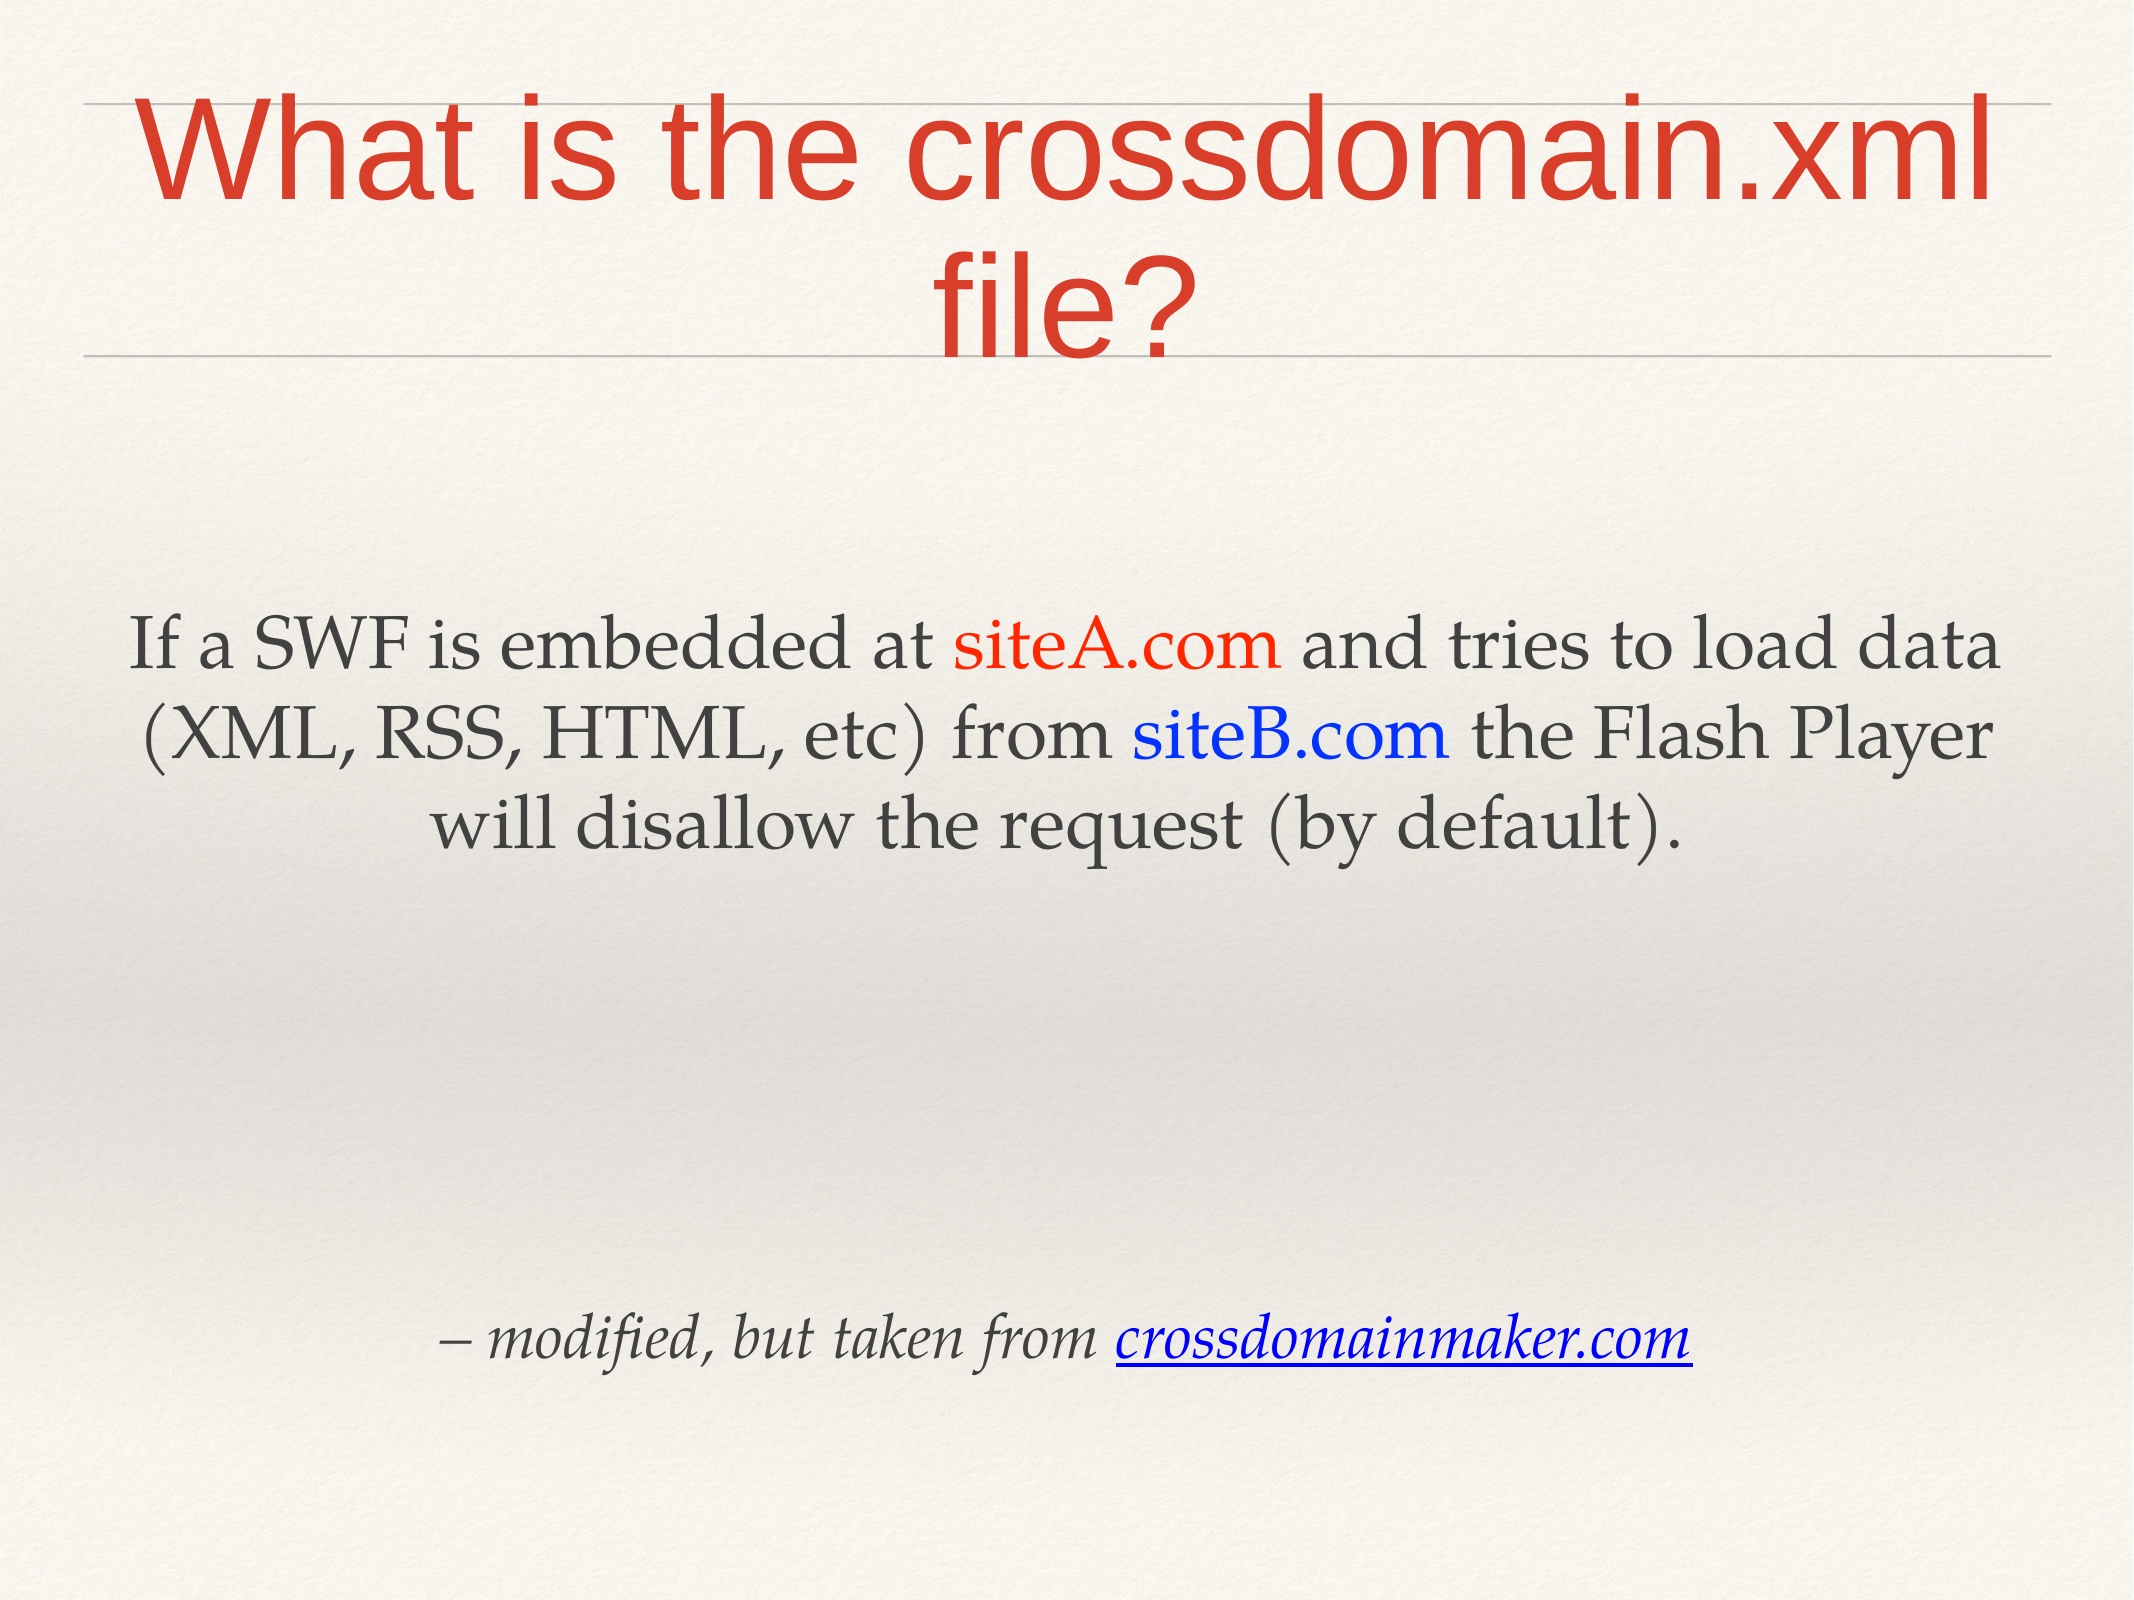

# What is the crossdomain.xml file?
If a SWF is embedded at siteA.com and tries to load data (XML, RSS, HTML, etc) from siteB.com the Flash Player will disallow the request (by default).

– modified, but taken from crossdomainmaker.com